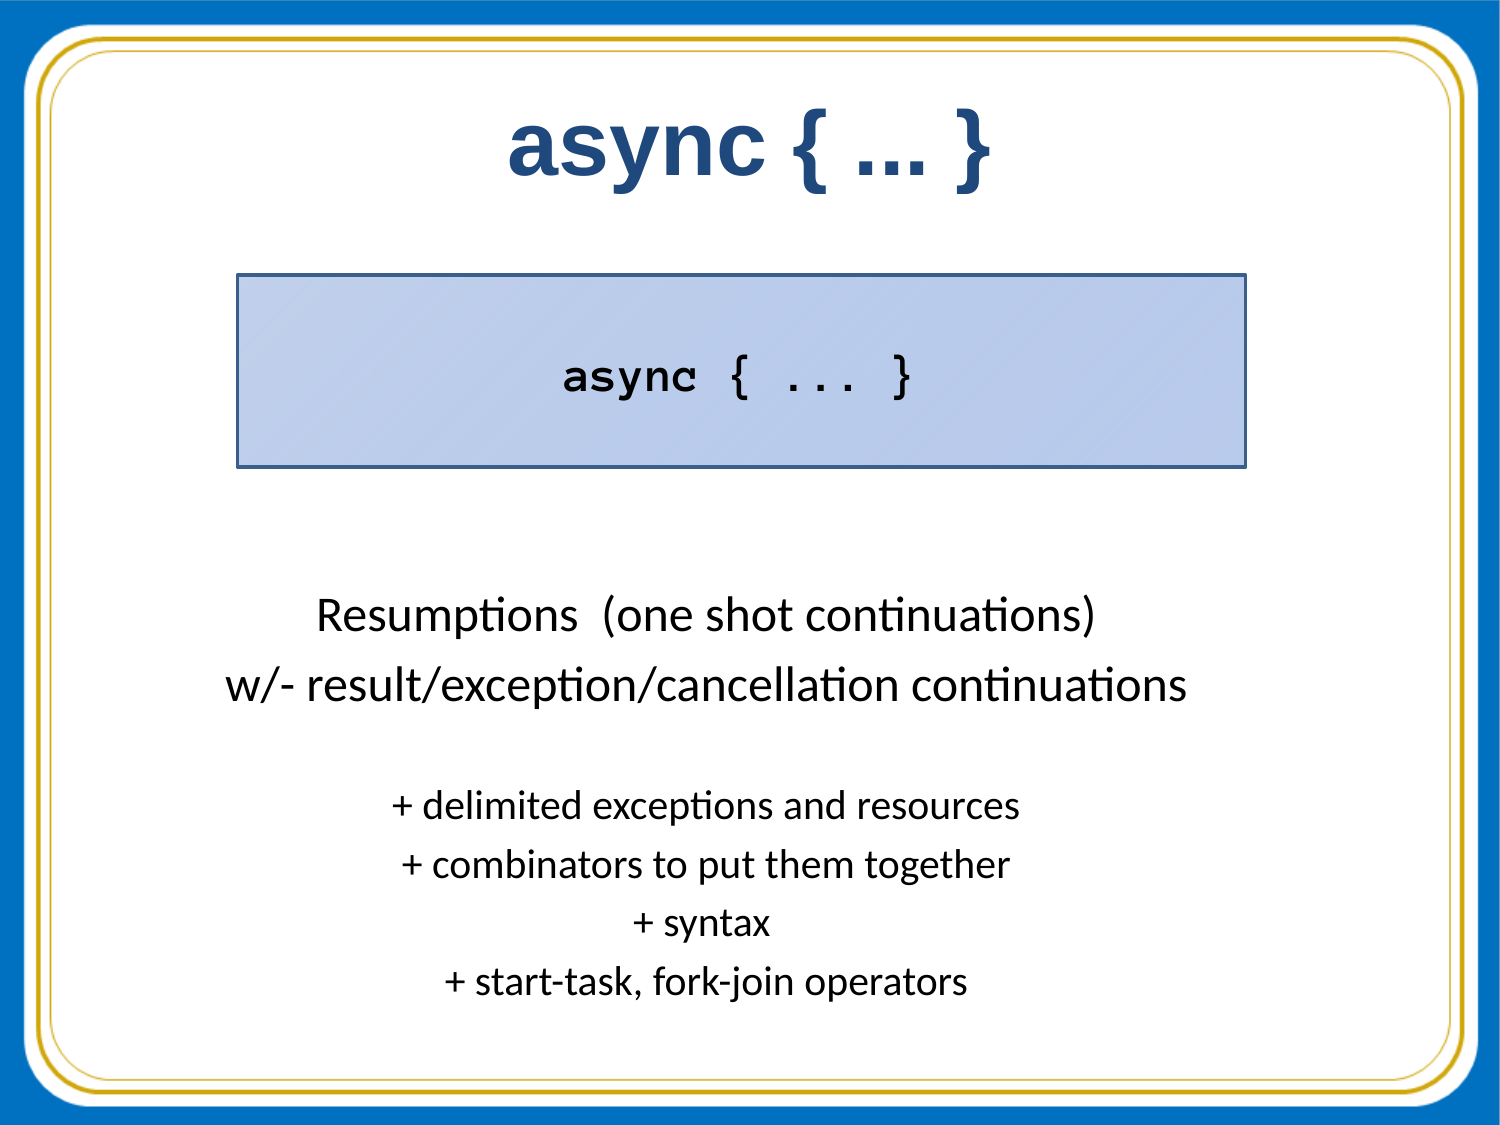

# async { ... }

async { ... }

Resumptions  (one shot continuations)
w/- result/exception/cancellation continuations

+ delimited exceptions and resources
+ combinators to put them together
 + syntax
 + start-task, fork-join operators